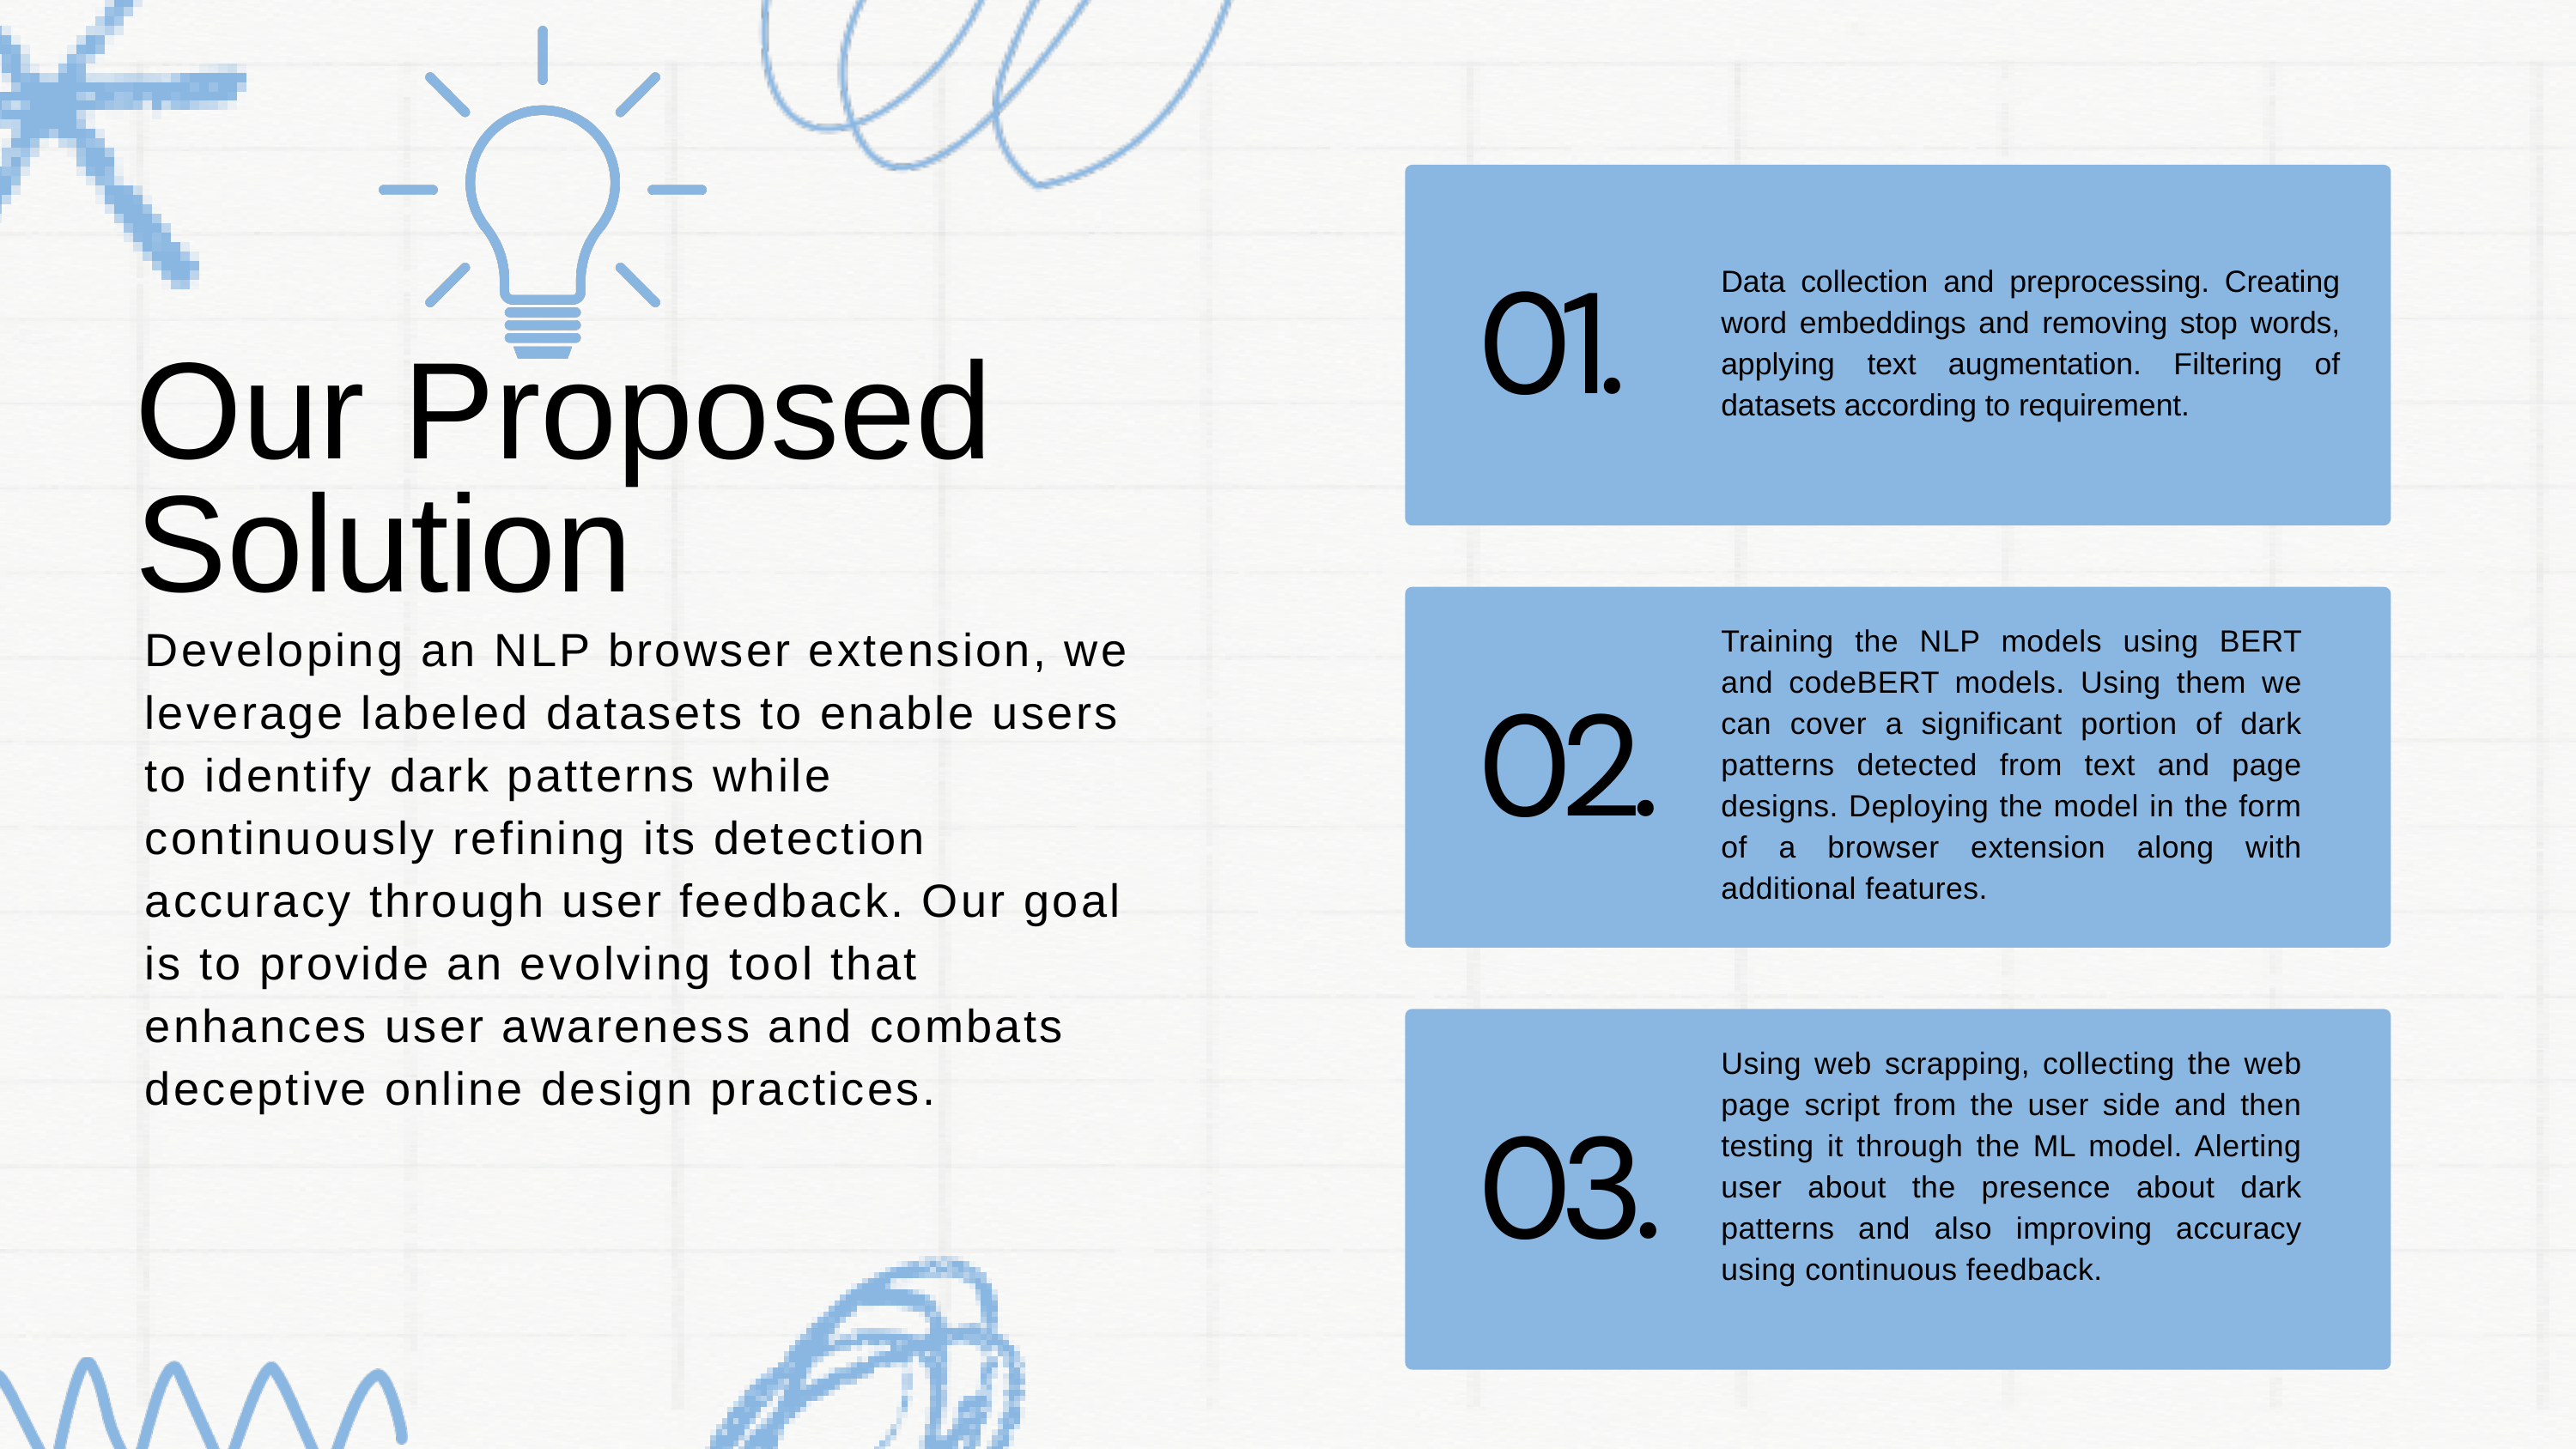

Data collection and preprocessing. Creating word embeddings and removing stop words, applying text augmentation. Filtering of datasets according to requirement.
01.
Our Proposed Solution

Developing an NLP browser extension, we leverage labeled datasets to enable users to identify dark patterns while continuously refining its detection accuracy through user feedback. Our goal is to provide an evolving tool that enhances user awareness and combats deceptive online design practices.
Training the NLP models using BERT and codeBERT models. Using them we can cover a significant portion of dark patterns detected from text and page designs. Deploying the model in the form of a browser extension along with additional features.
02.

Using web scrapping, collecting the web page script from the user side and then testing it through the ML model. Alerting user about the presence about dark patterns and also improving accuracy using continuous feedback.
03.